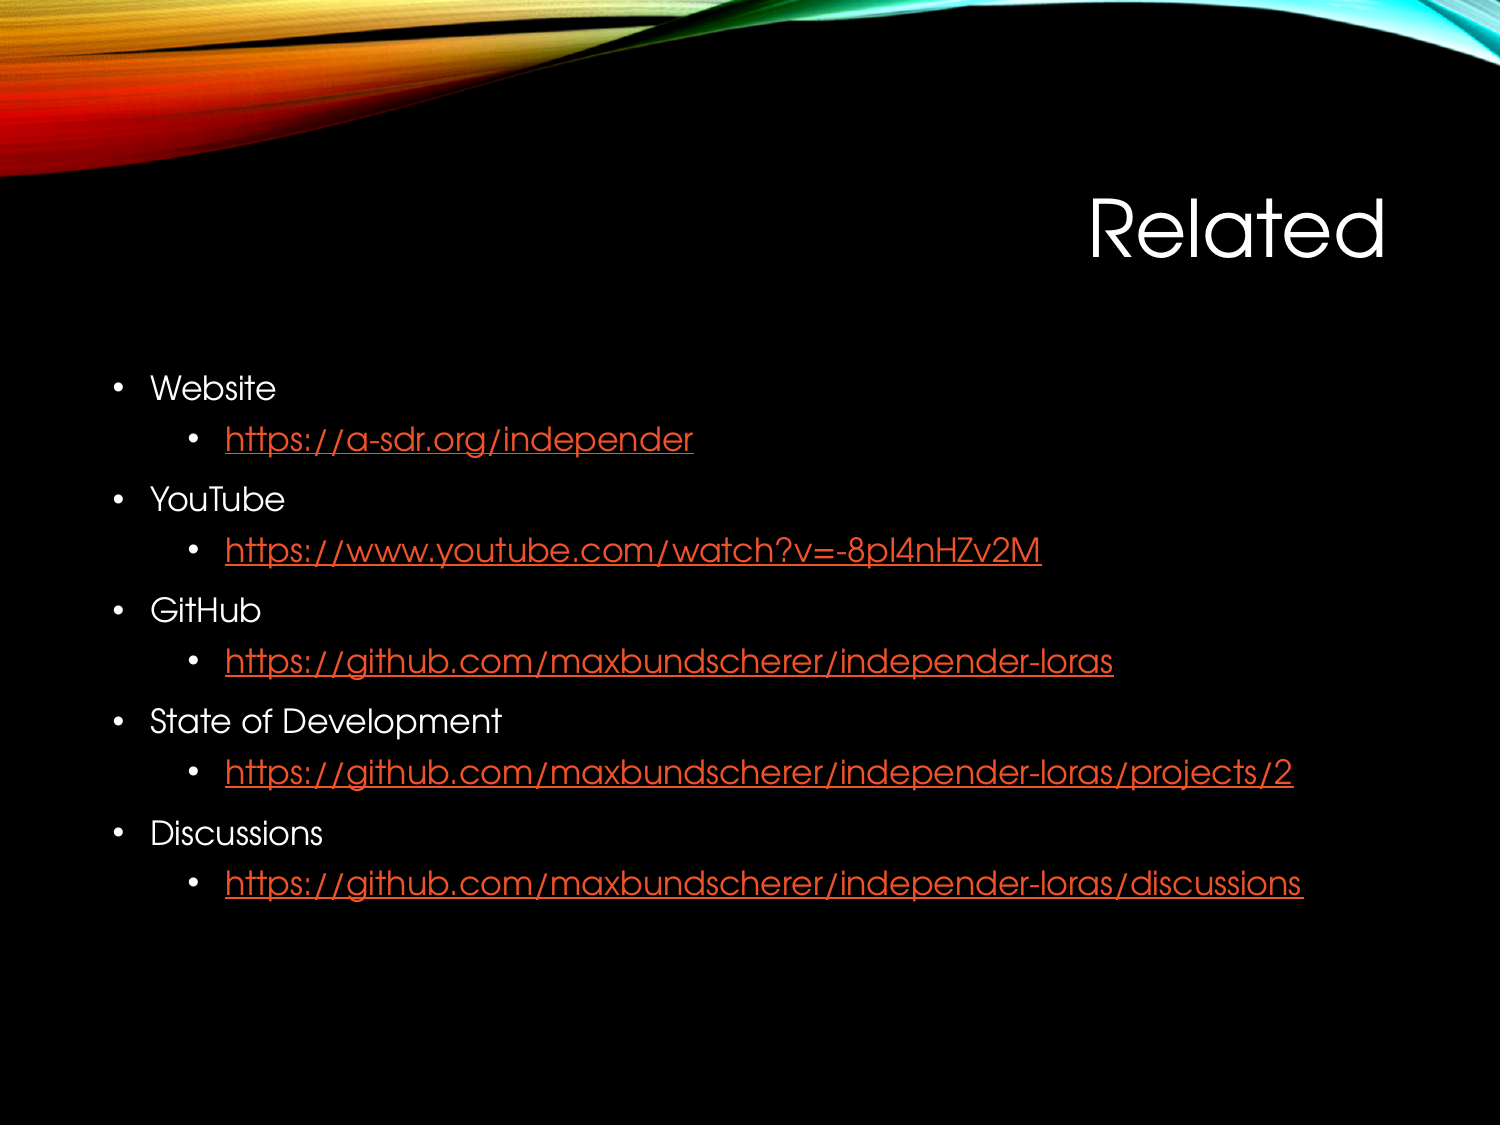

# Related
Website
https://a-sdr.org/independer
YouTube
https://www.youtube.com/watch?v=-8pI4nHZv2M
GitHub
https://github.com/maxbundscherer/independer-loras
State of Development
https://github.com/maxbundscherer/independer-loras/projects/2
Discussions
https://github.com/maxbundscherer/independer-loras/discussions